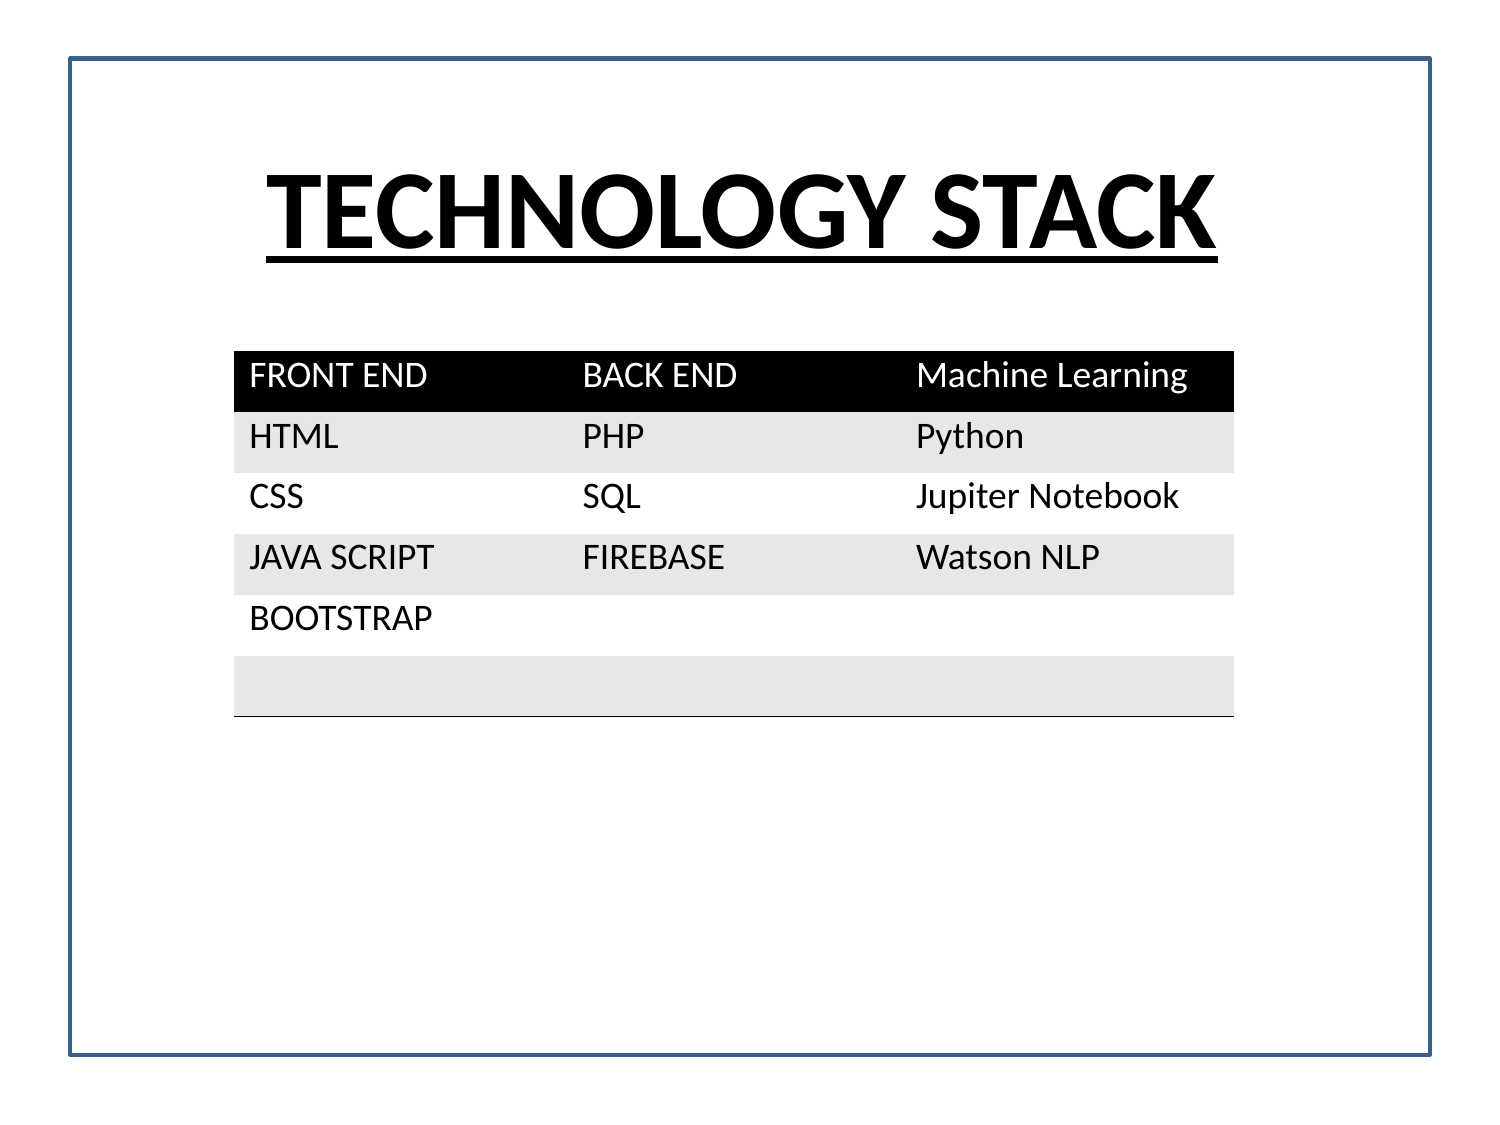

TECHNOLOGY STACK
| FRONT END | BACK END | Machine Learning |
| --- | --- | --- |
| HTML | PHP | Python |
| CSS | SQL | Jupiter Notebook |
| JAVA SCRIPT | FIREBASE | Watson NLP |
| BOOTSTRAP |  |  |
|  |  |  |